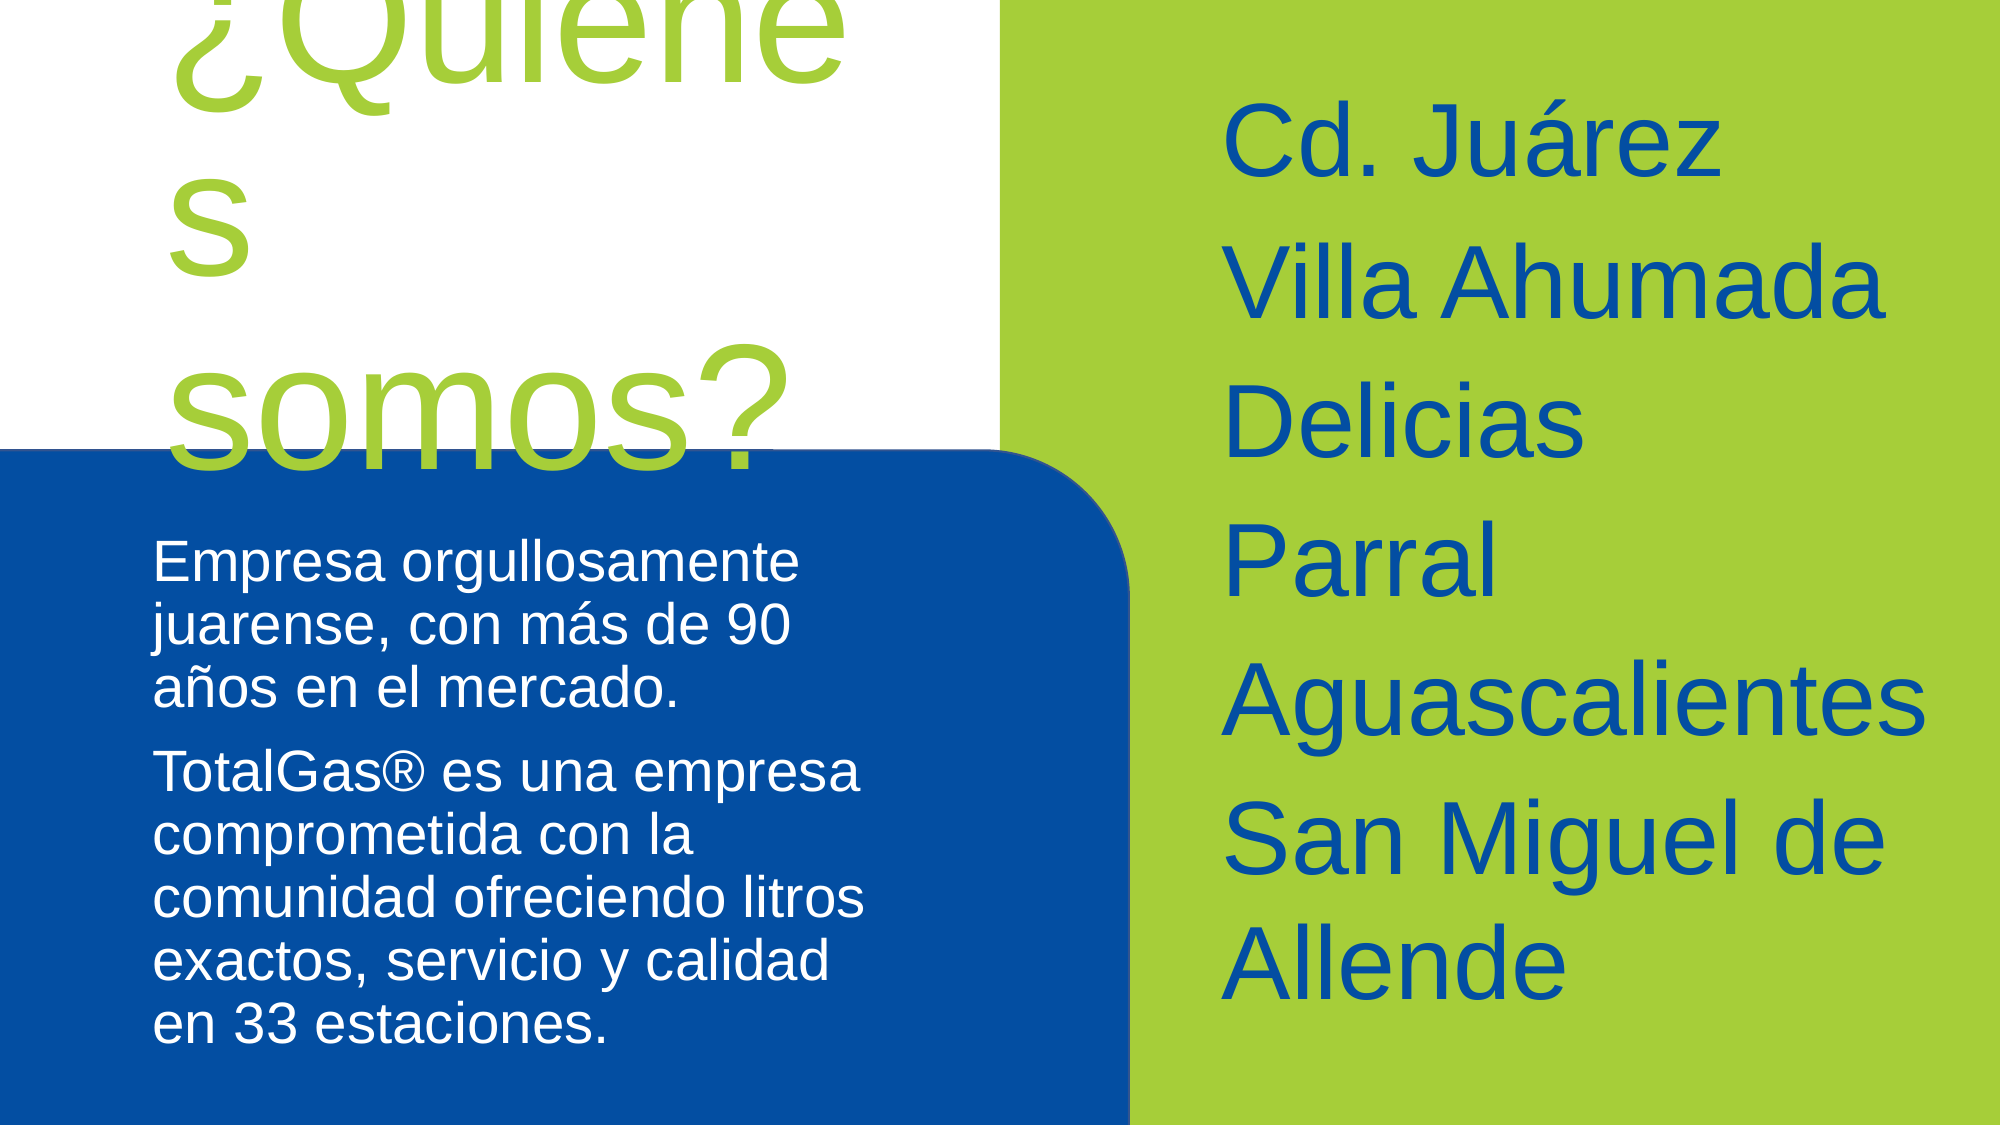

Cd. Juárez
# ¿Quiénes somos?
Villa Ahumada
Delicias

Parral
Empresa orgullosamente juarense, con más de 90 años en el mercado.
TotalGas® es una empresa comprometida con la comunidad ofreciendo litros exactos, servicio y calidad en 33 estaciones.

Aguascalientes
San Miguel de Allende